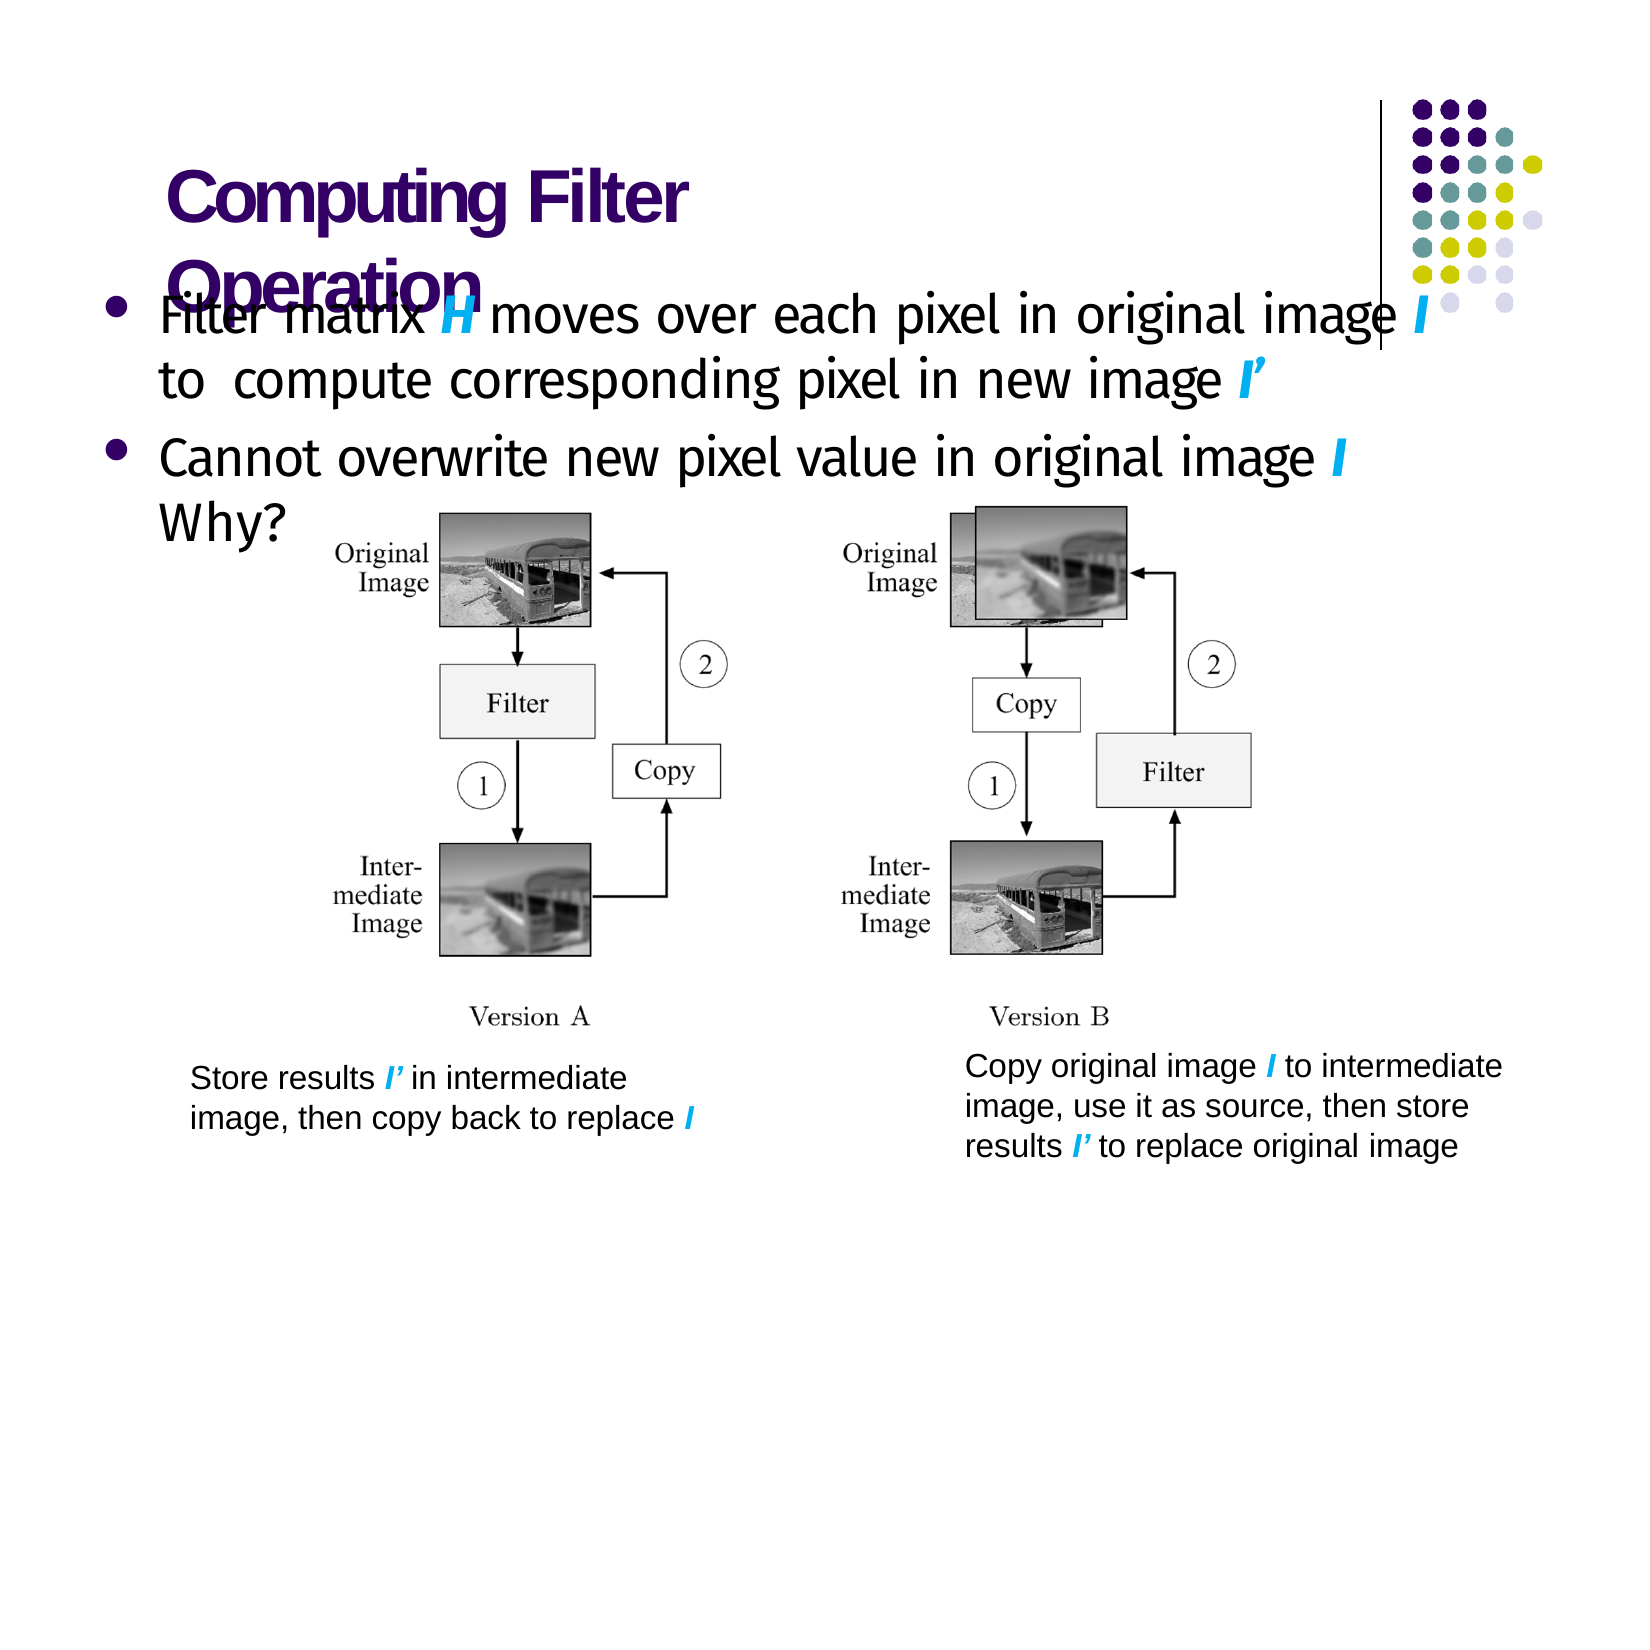

# Computing Filter Operation
Filter matrix H moves over each pixel in original image I to  compute corresponding pixel in new image I’
Cannot overwrite new pixel value in original image I Why?

Copy original image I to intermediate  image, use it as source, then store  results I’ to replace original image
Store results I’ in intermediate  image, then copy back to replace I